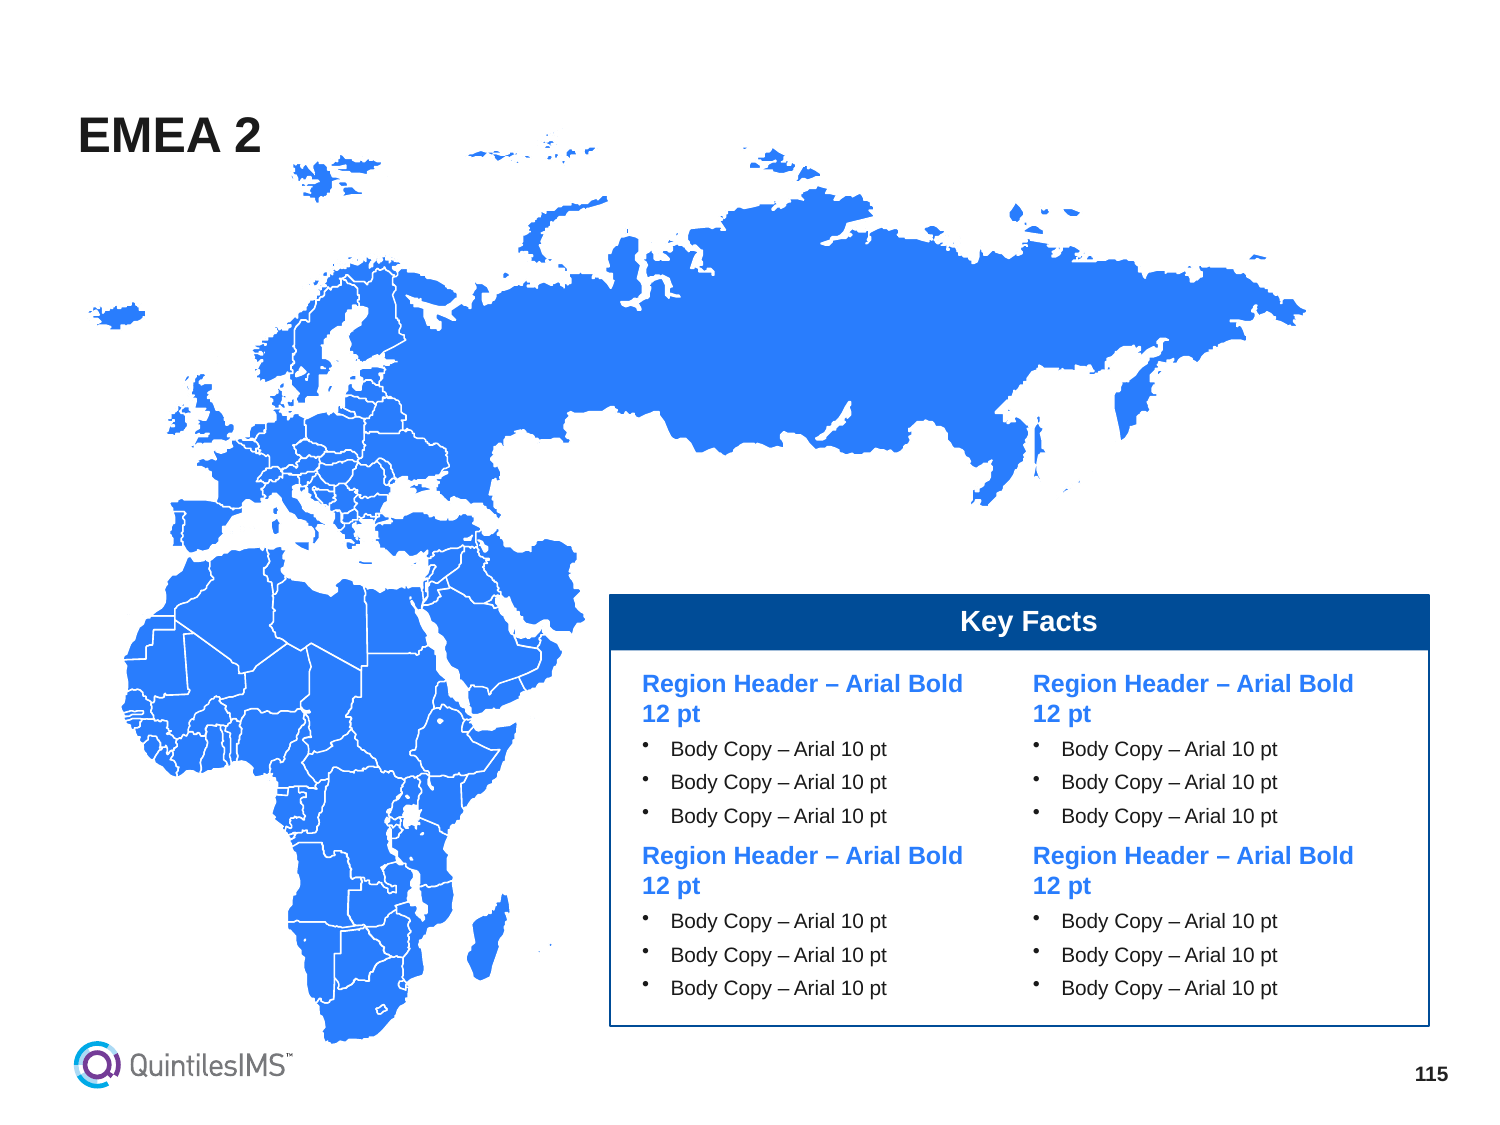

# EMEA 2

Key Facts
Region Header – Arial Bold 12 pt
Body Copy – Arial 10 pt
Body Copy – Arial 10 pt
Body Copy – Arial 10 pt
Region Header – Arial Bold 12 pt
Body Copy – Arial 10 pt
Body Copy – Arial 10 pt
Body Copy – Arial 10 pt
Region Header – Arial Bold 12 pt
Body Copy – Arial 10 pt
Body Copy – Arial 10 pt
Body Copy – Arial 10 pt
Region Header – Arial Bold 12 pt
Body Copy – Arial 10 pt
Body Copy – Arial 10 pt
Body Copy – Arial 10 pt